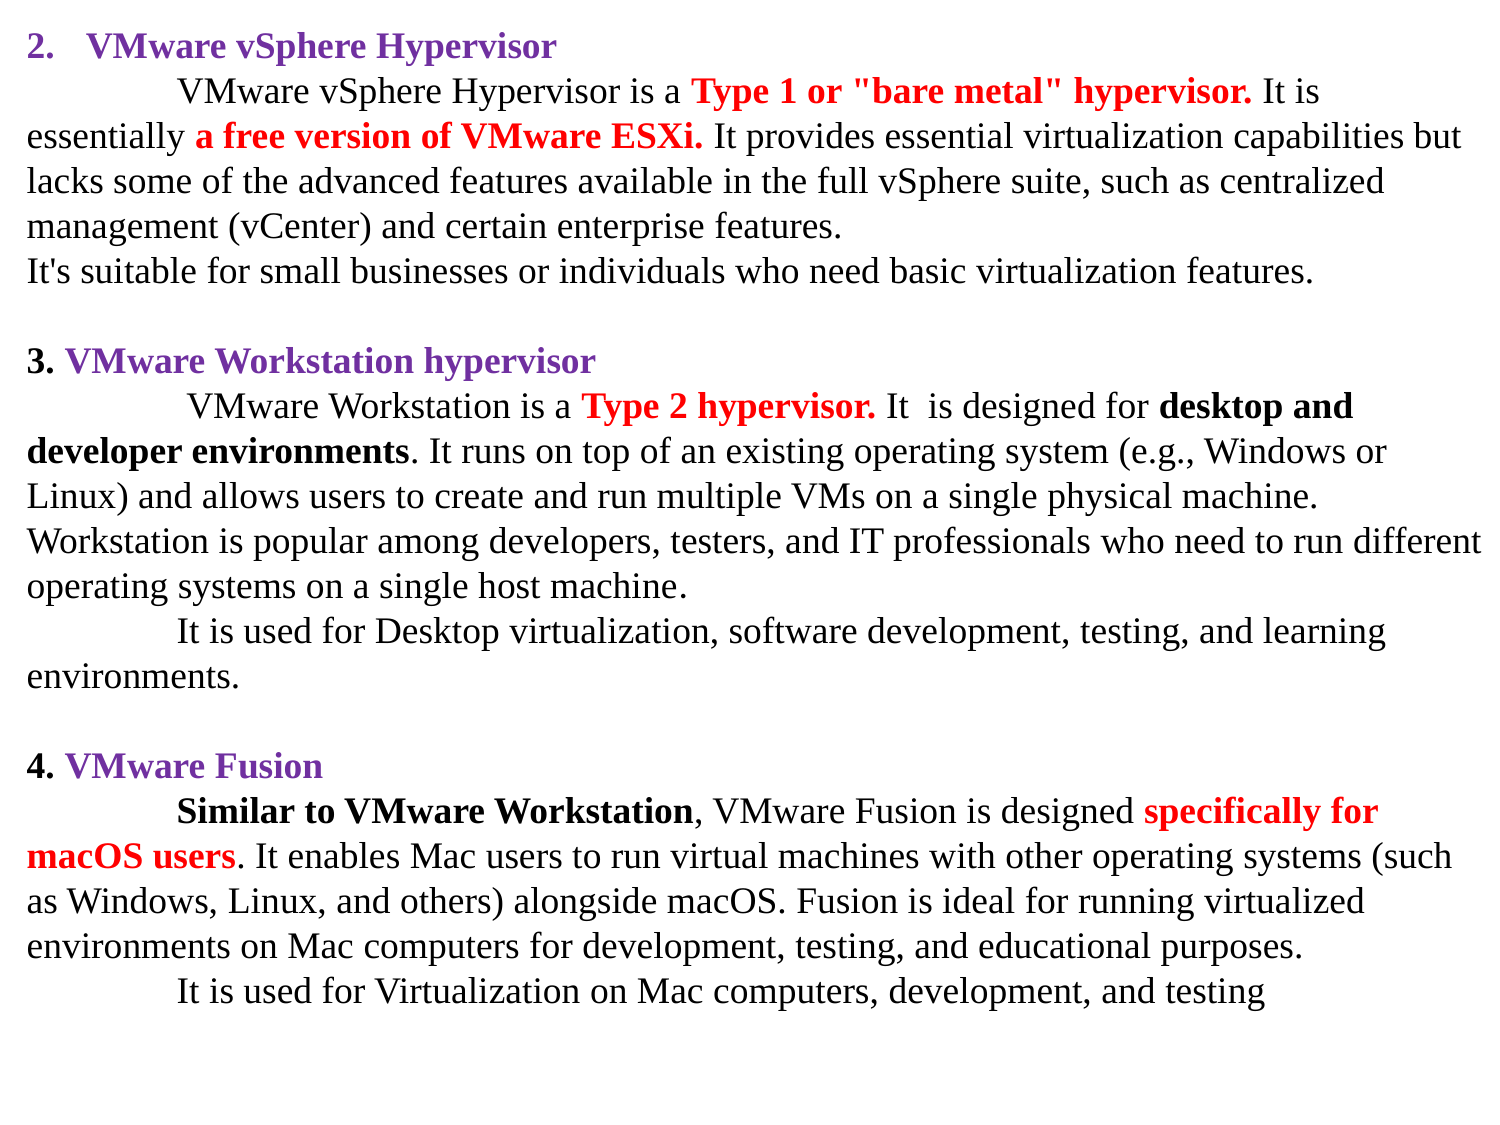

VMware vSphere Hypervisor
	VMware vSphere Hypervisor is a Type 1 or "bare metal" hypervisor. It is essentially a free version of VMware ESXi. It provides essential virtualization capabilities but lacks some of the advanced features available in the full vSphere suite, such as centralized management (vCenter) and certain enterprise features.
It's suitable for small businesses or individuals who need basic virtualization features.

3. VMware Workstation hypervisor
	 VMware Workstation is a Type 2 hypervisor. It  is designed for desktop and developer environments. It runs on top of an existing operating system (e.g., Windows or Linux) and allows users to create and run multiple VMs on a single physical machine. Workstation is popular among developers, testers, and IT professionals who need to run different operating systems on a single host machine.
	It is used for Desktop virtualization, software development, testing, and learning environments.

4. VMware Fusion
	Similar to VMware Workstation, VMware Fusion is designed specifically for macOS users. It enables Mac users to run virtual machines with other operating systems (such as Windows, Linux, and others) alongside macOS. Fusion is ideal for running virtualized environments on Mac computers for development, testing, and educational purposes.
	It is used for Virtualization on Mac computers, development, and testing